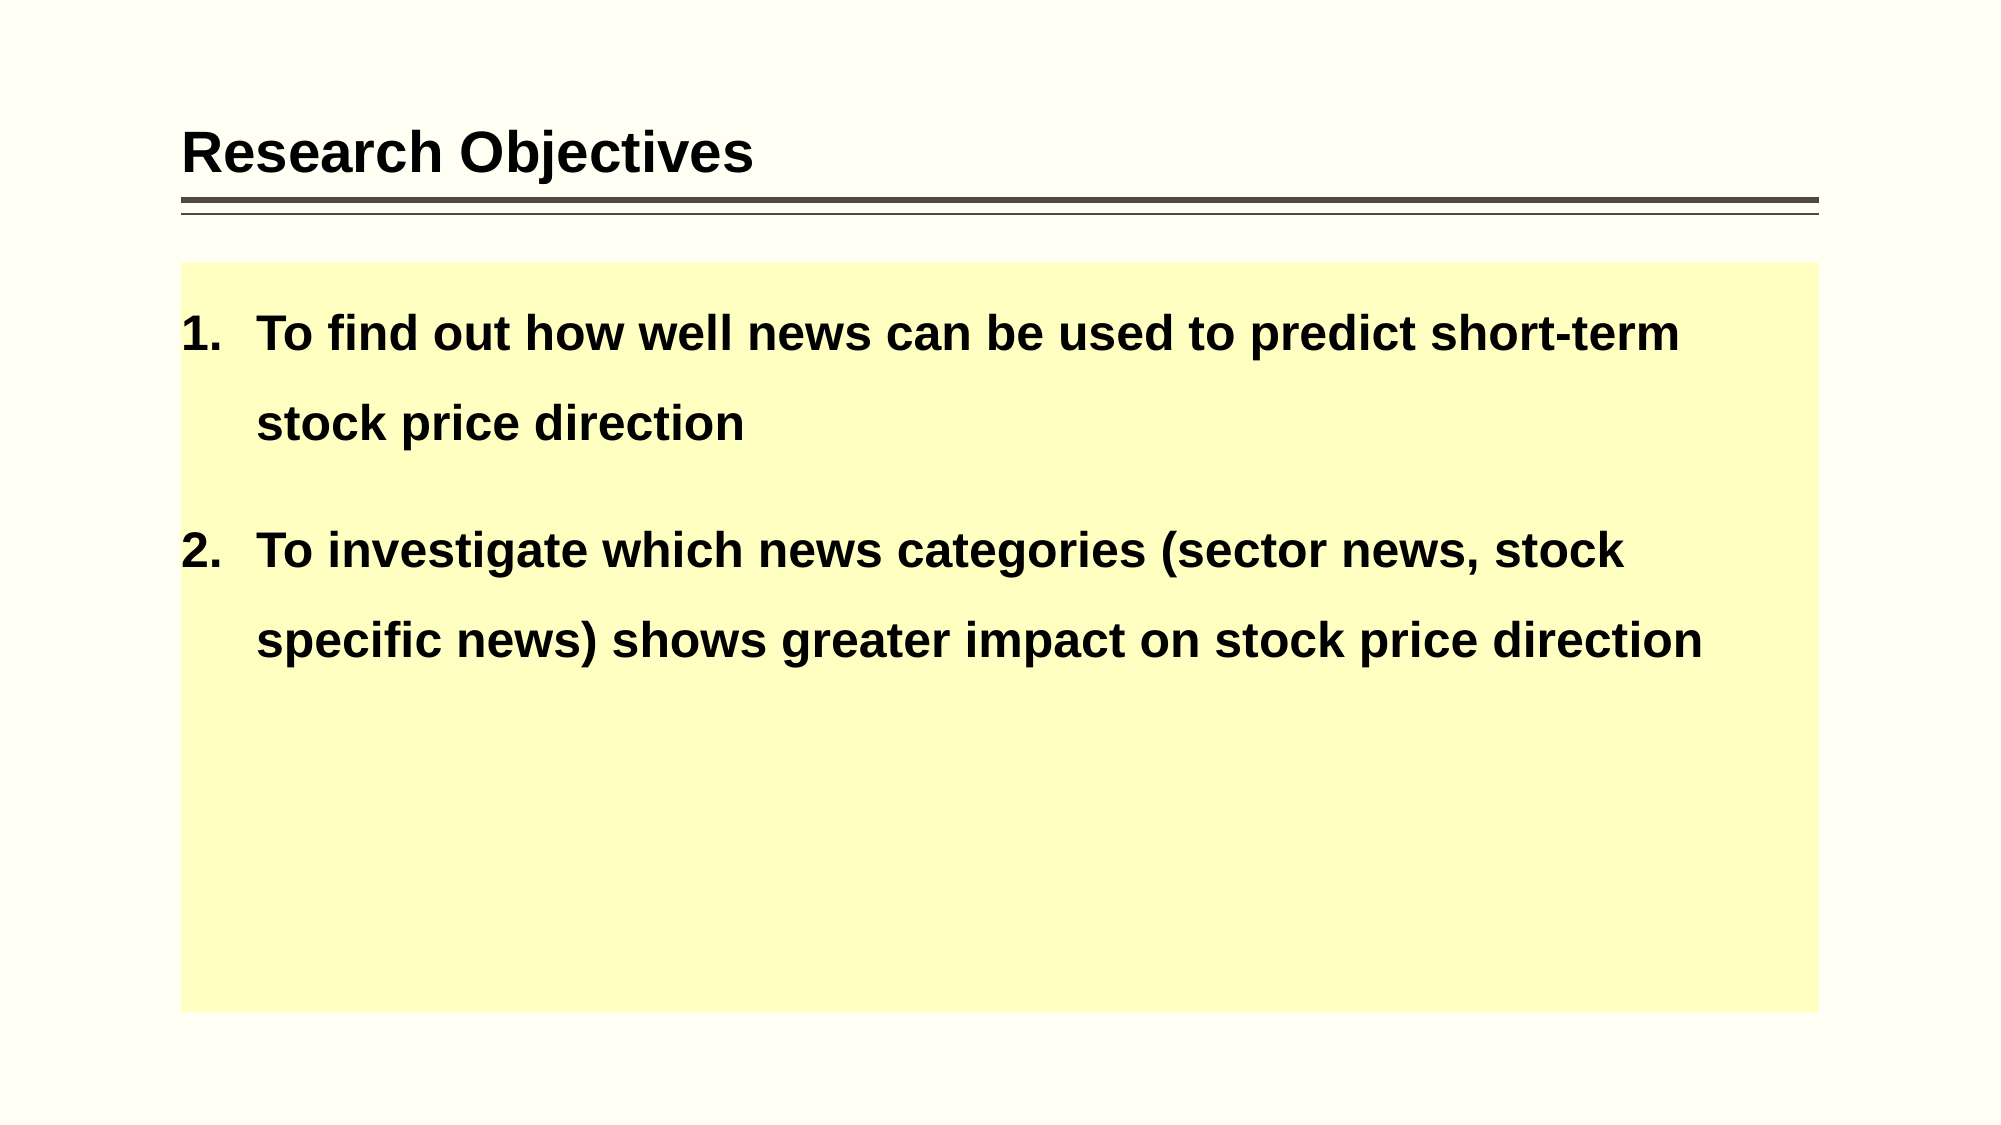

# Research Objectives
To find out how well news can be used to predict short-term stock price direction
To investigate which news categories (sector news, stock specific news) shows greater impact on stock price direction